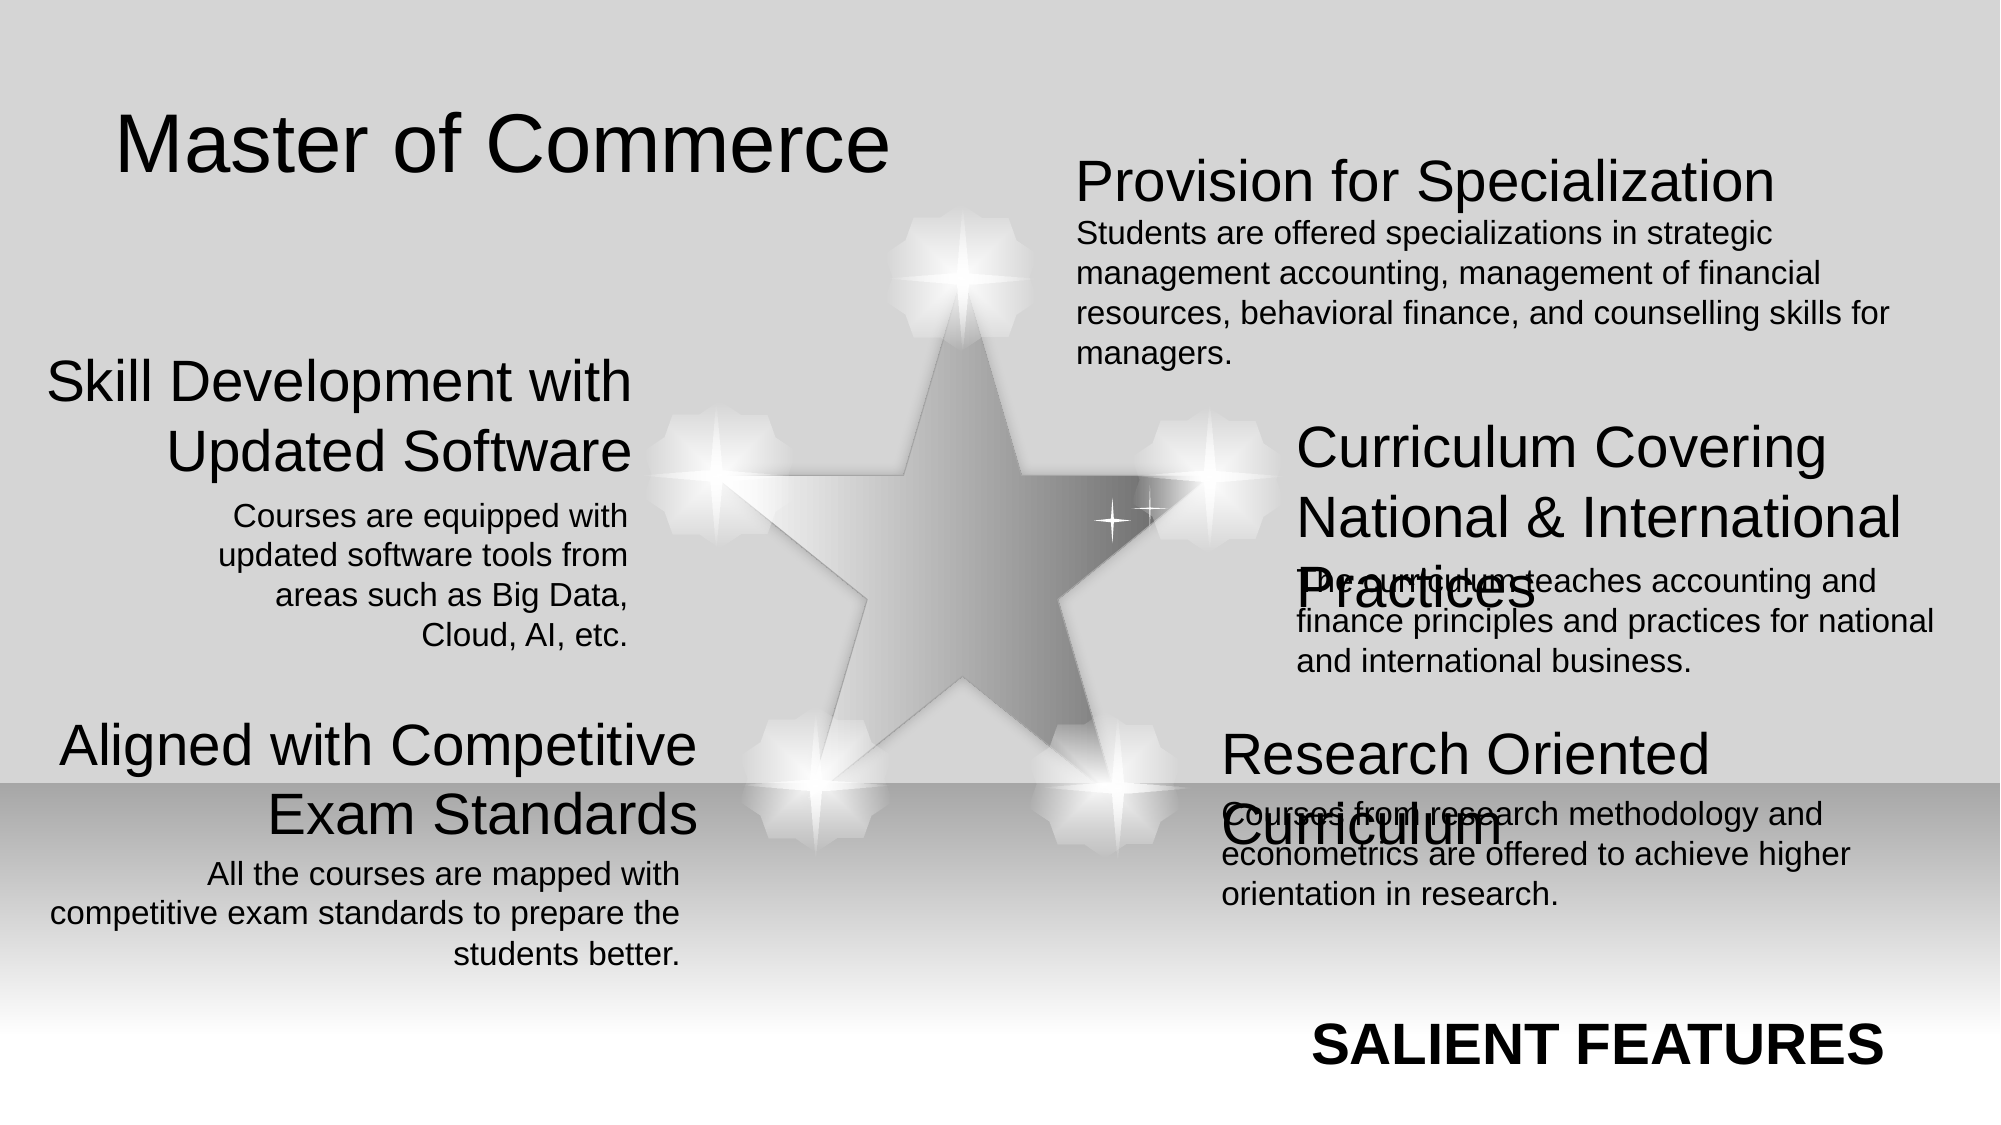

# Master of Commerce
Provision for Specialization

Students are offered specializations in strategic management accounting, management of financial resources, behavioral finance, and counselling skills for managers.

Skill Development with Updated Software

Curriculum Covering National & International Practices

Courses are equipped with updated software tools from areas such as Big Data, Cloud, AI, etc.

The curriculum teaches accounting and finance principles and practices for national and international business.
Aligned with Competitive Exam Standards

Research Oriented Curriculum

Courses from research methodology and econometrics are offered to achieve higher orientation in research.
All the courses are mapped with competitive exam standards to prepare the students better.
SALIENT FEATURES